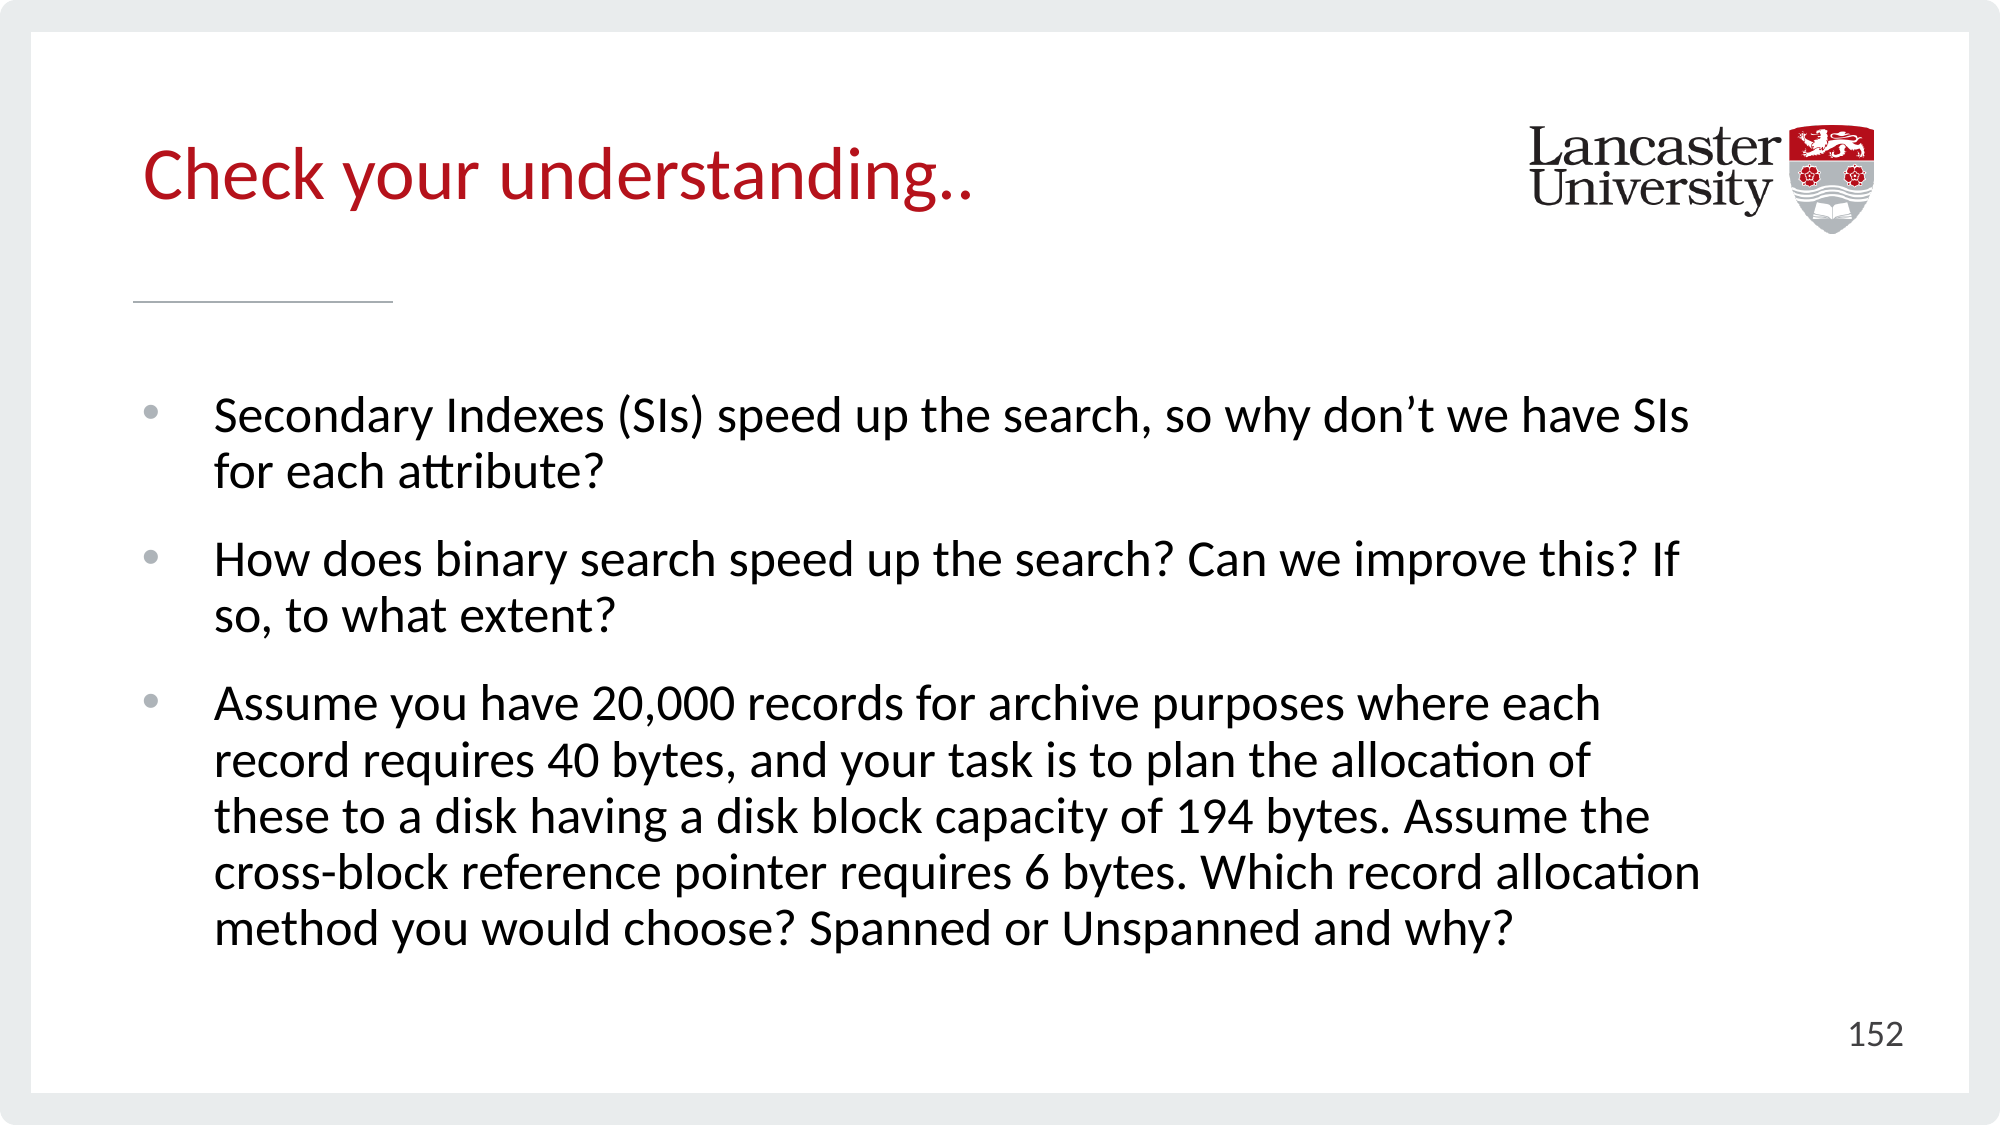

# Check your understanding..
Secondary Indexes (SIs) speed up the search, so why don’t we have SIs for each attribute?
How does binary search speed up the search? Can we improve this? If so, to what extent?
Assume you have 20,000 records for archive purposes where each record requires 40 bytes, and your task is to plan the allocation of these to a disk having a disk block capacity of 194 bytes. Assume the cross-block reference pointer requires 6 bytes. Which record allocation method you would choose? Spanned or Unspanned and why?

152